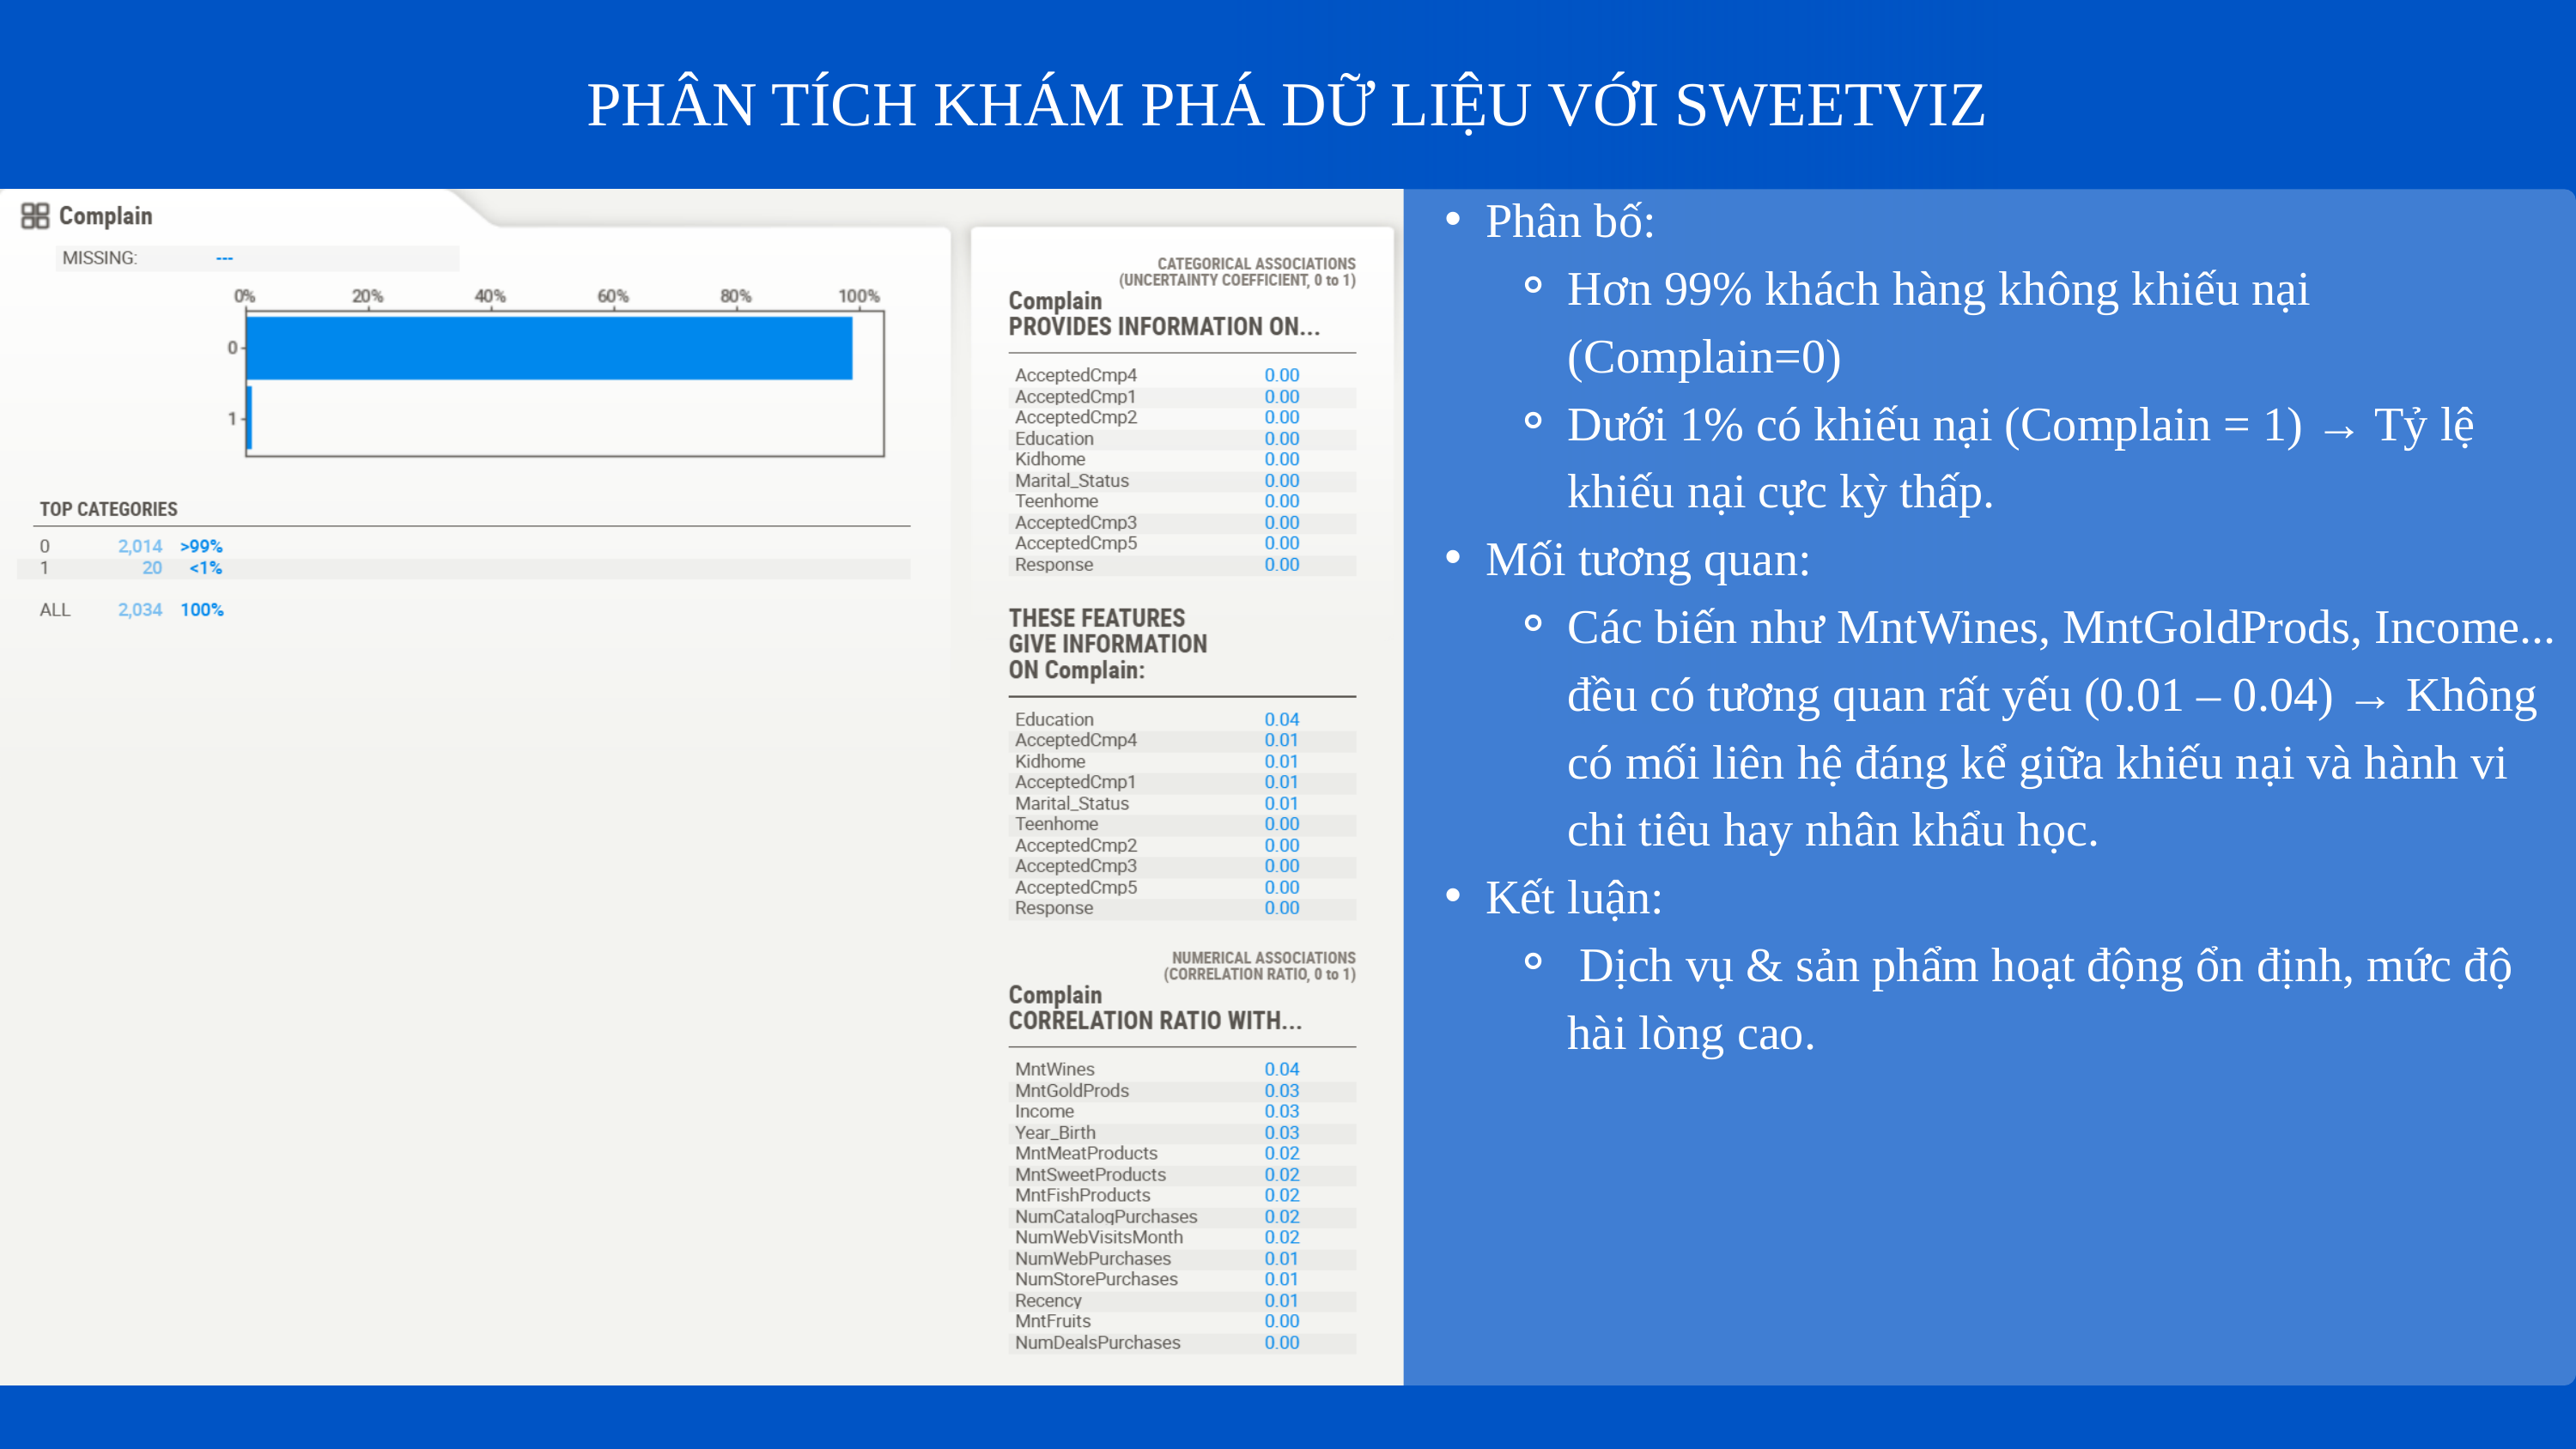

PHÂN TÍCH KHÁM PHÁ DỮ LIỆU VỚI SWEETVIZ

Phân bố:
Hơn 99% khách hàng không khiếu nại (Complain=0)
Dưới 1% có khiếu nại (Complain = 1) → Tỷ lệ khiếu nại cực kỳ thấp.
Mối tương quan:
Các biến như MntWines, MntGoldProds, Income... đều có tương quan rất yếu (0.01 – 0.04) → Không có mối liên hệ đáng kể giữa khiếu nại và hành vi chi tiêu hay nhân khẩu học.
Kết luận:
 Dịch vụ & sản phẩm hoạt động ổn định, mức độ hài lòng cao.